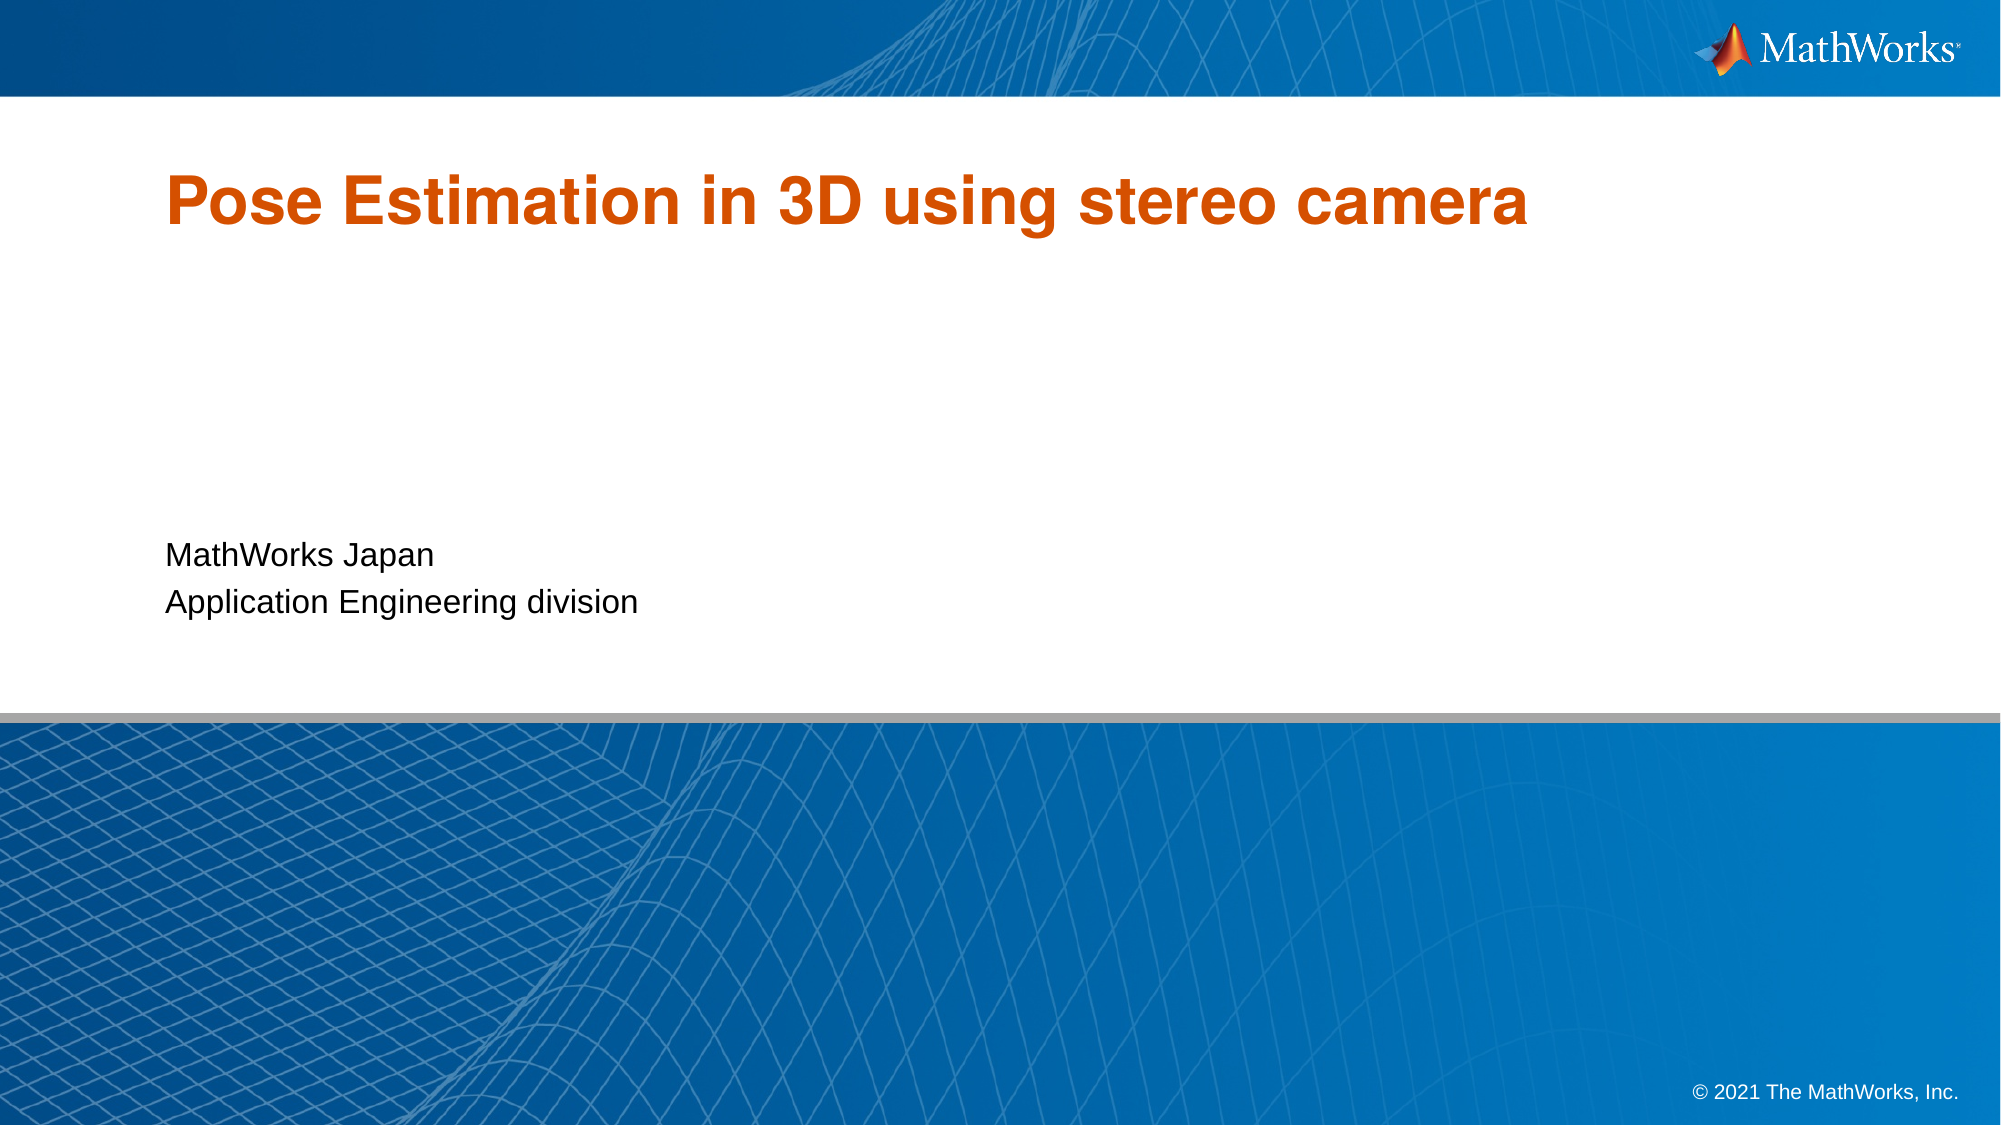

# Pose Estimation in 3D using stereo camera
MathWorks Japan
Application Engineering division